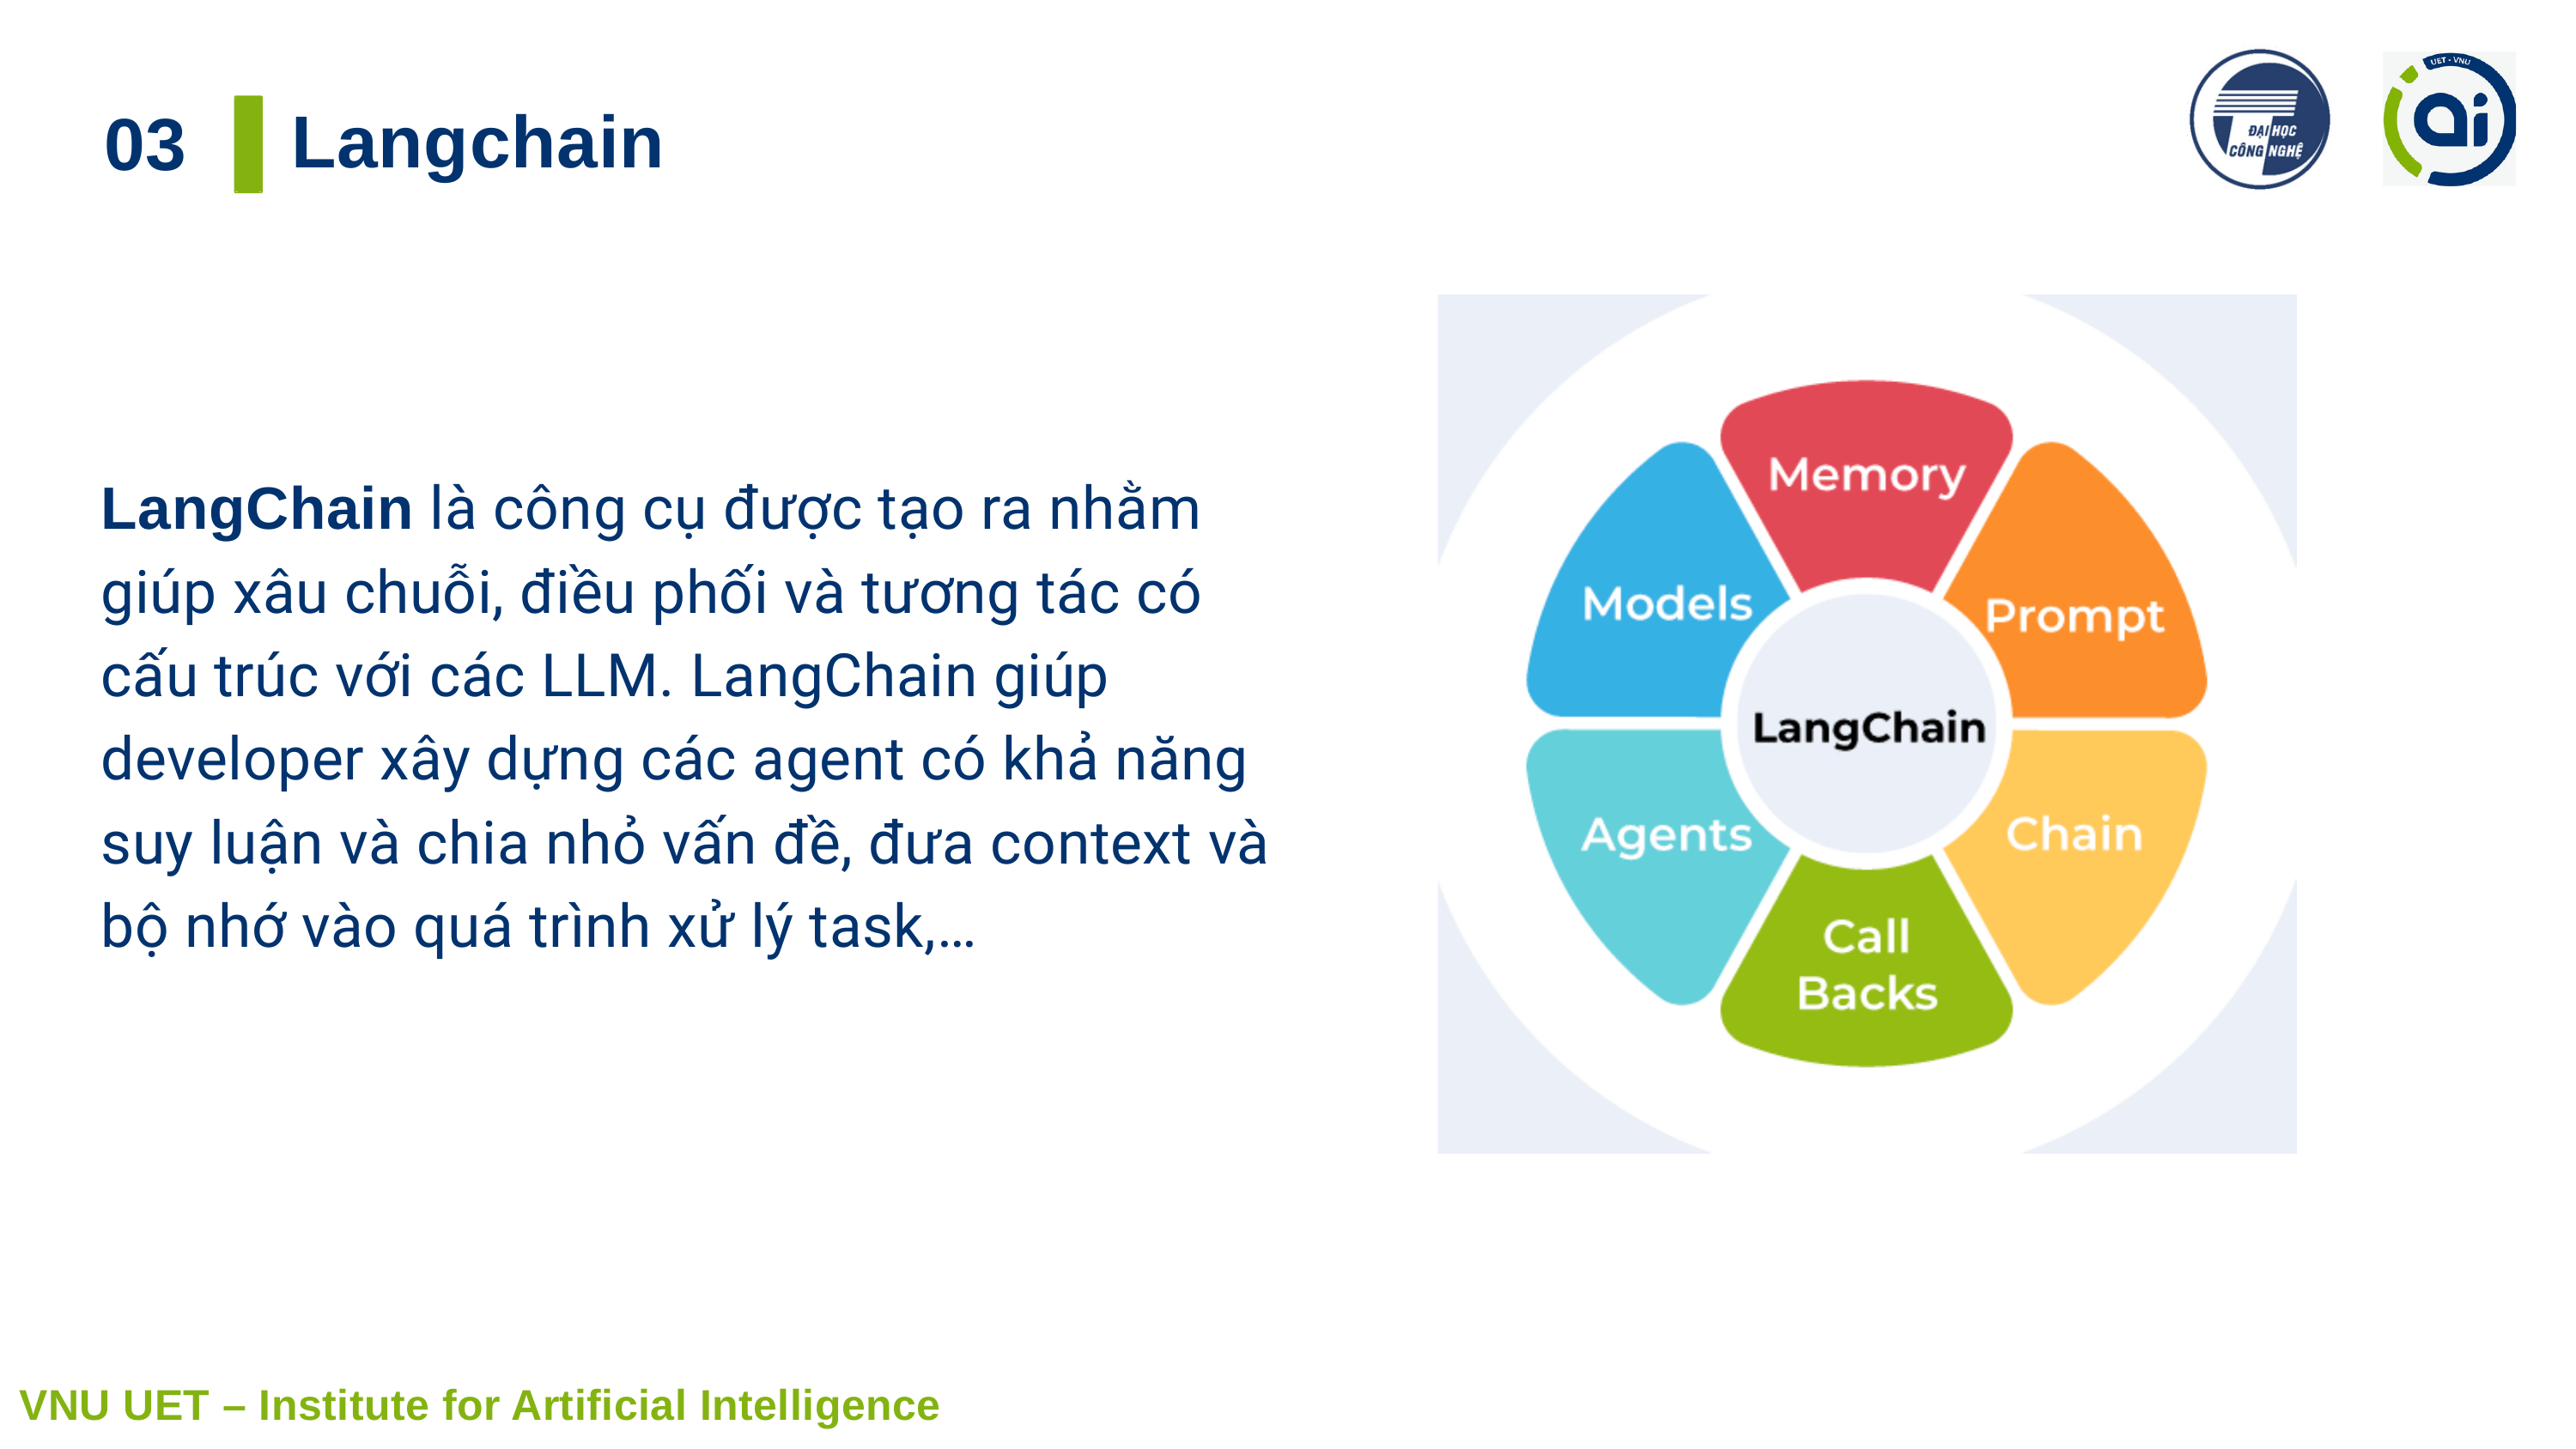

Langchain

03

LangChain là công cụ được tạo ra nhằm giúp xâu chuỗi, điều phối và tương tác có cấu trúc với các LLM. LangChain giúp developer xây dựng các agent có khả năng suy luận và chia nhỏ vấn đề, đưa context và bộ nhớ vào quá trình xử lý task,…

 VNU UET – Institute for Artificial Intelligence